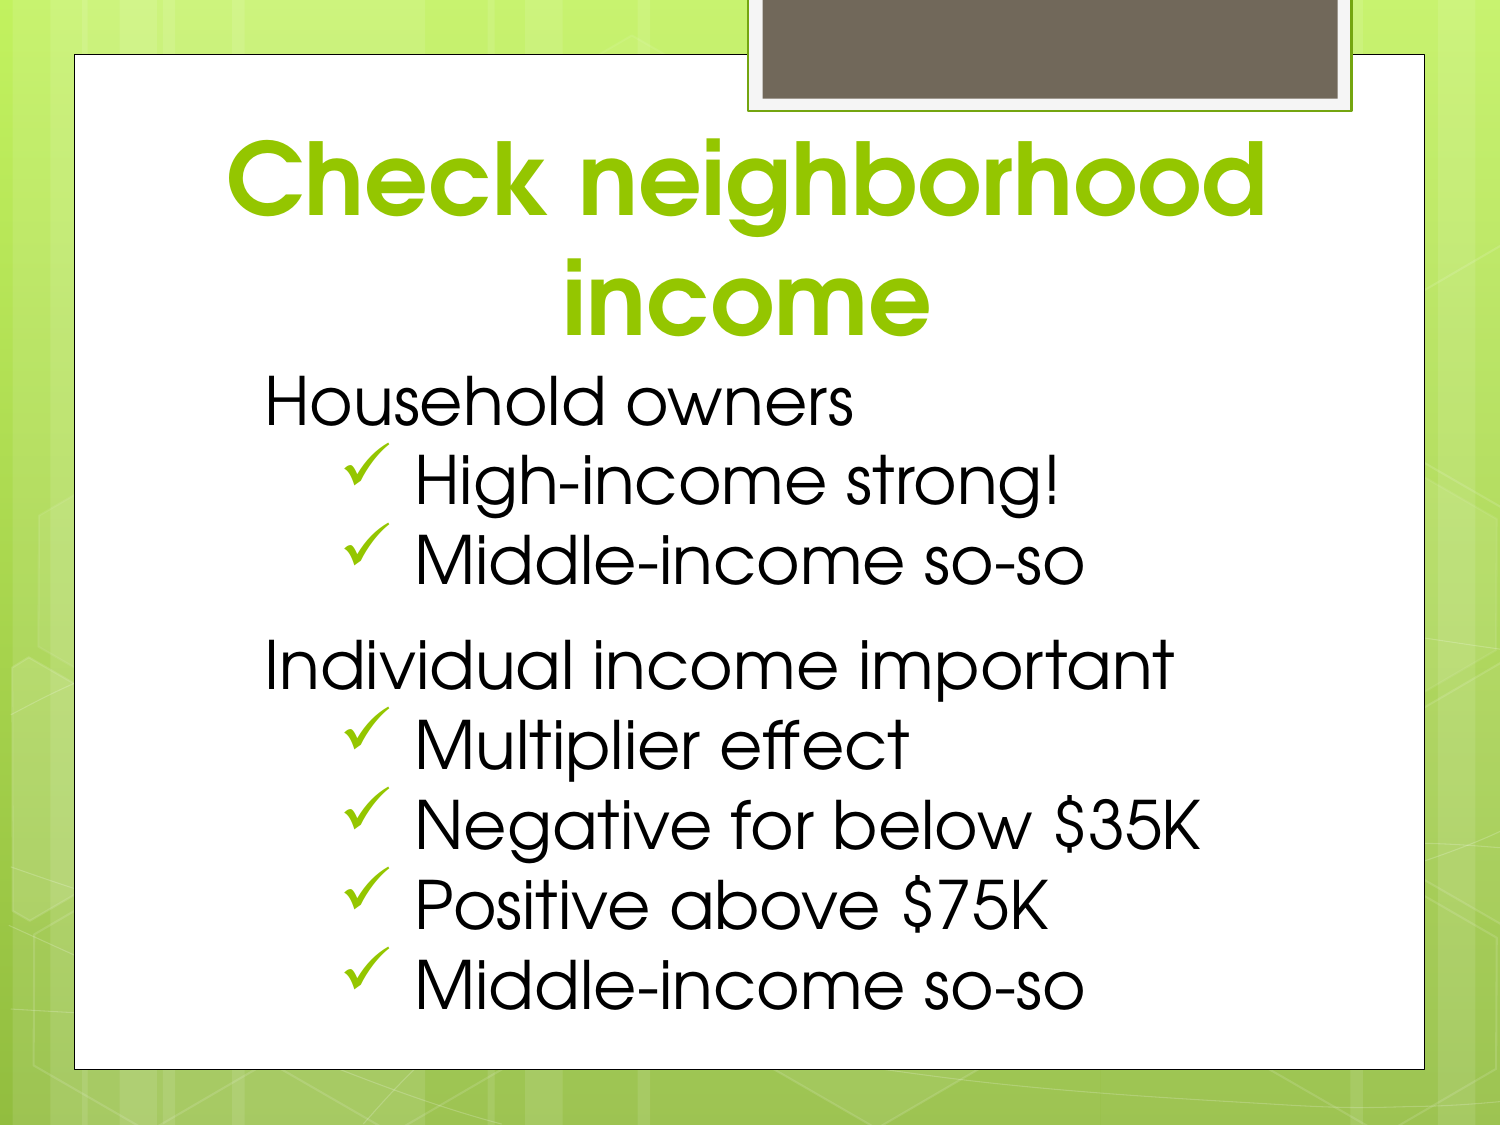

# Check neighborhood income
Household owners
High-income strong!
Middle-income so-so

Individual income important
Multiplier effect
Negative for below $35K
Positive above $75K
Middle-income so-so